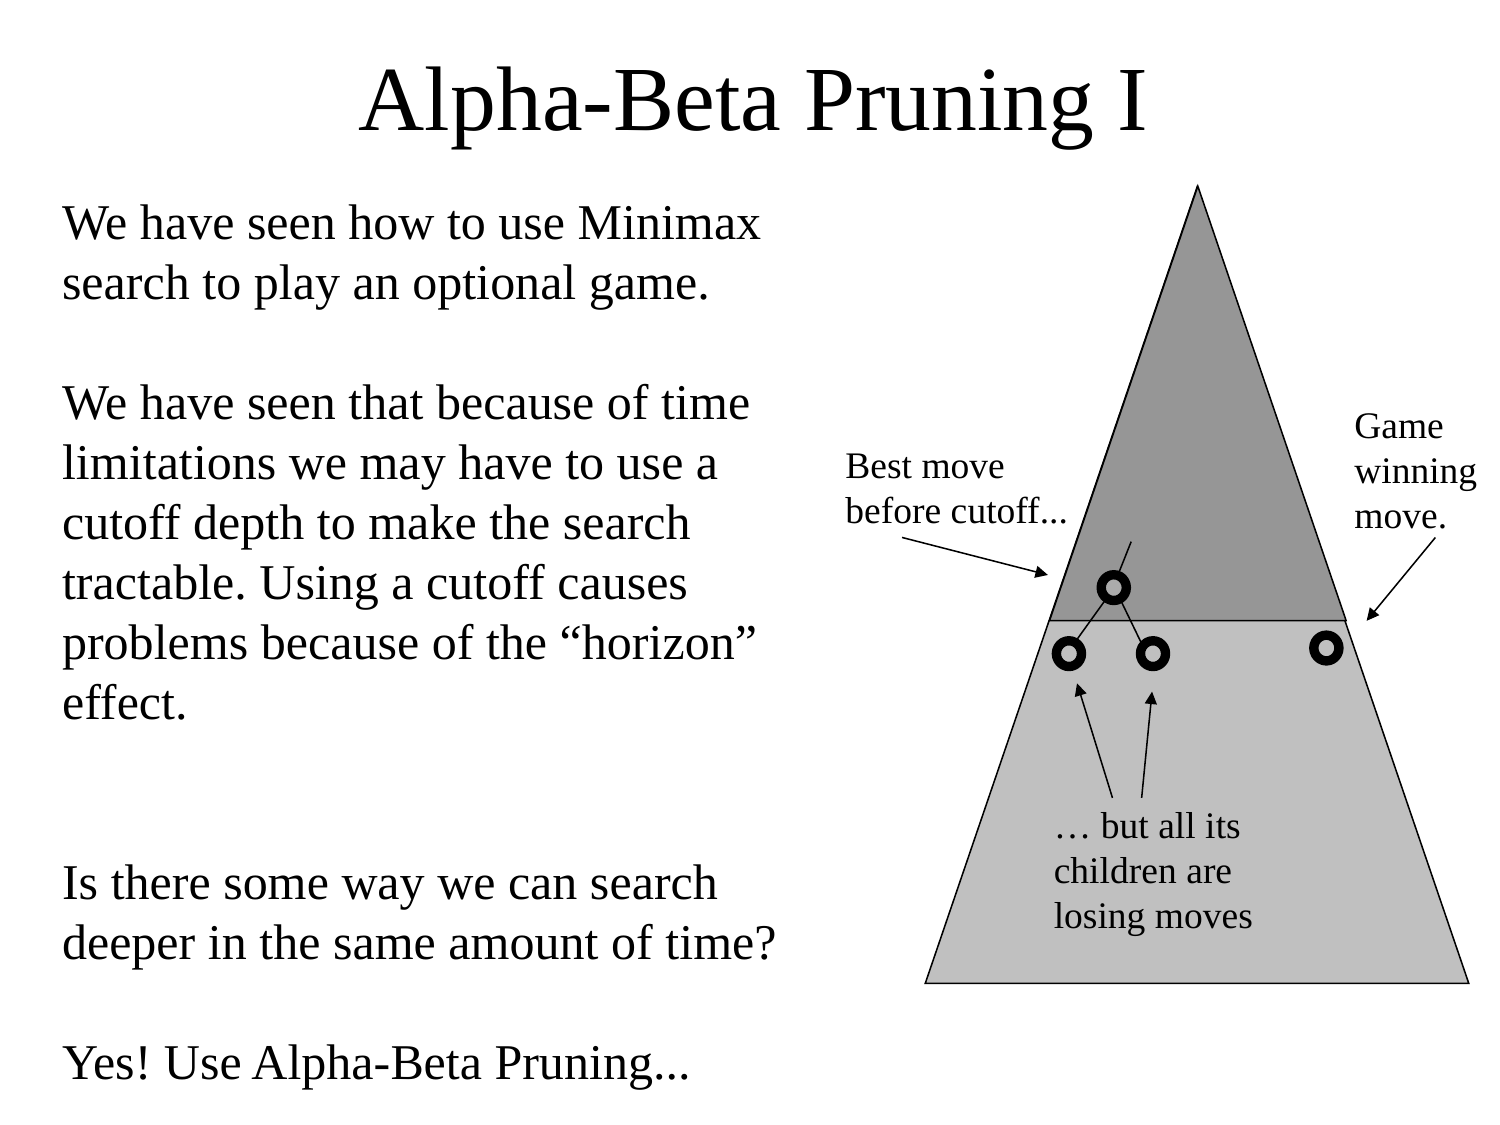

# Alpha-Beta Pruning I
We have seen how to use Minimax search to play an optional game.

We have seen that because of time limitations we may have to use a cutoff depth to make the search tractable. Using a cutoff causes problems because of the “horizon”  effect.

Is there some way we can search deeper in the same amount of time?

Yes! Use Alpha-Beta Pruning...

Game winning move.
Best move before cutoff...

… but all its children are losing moves